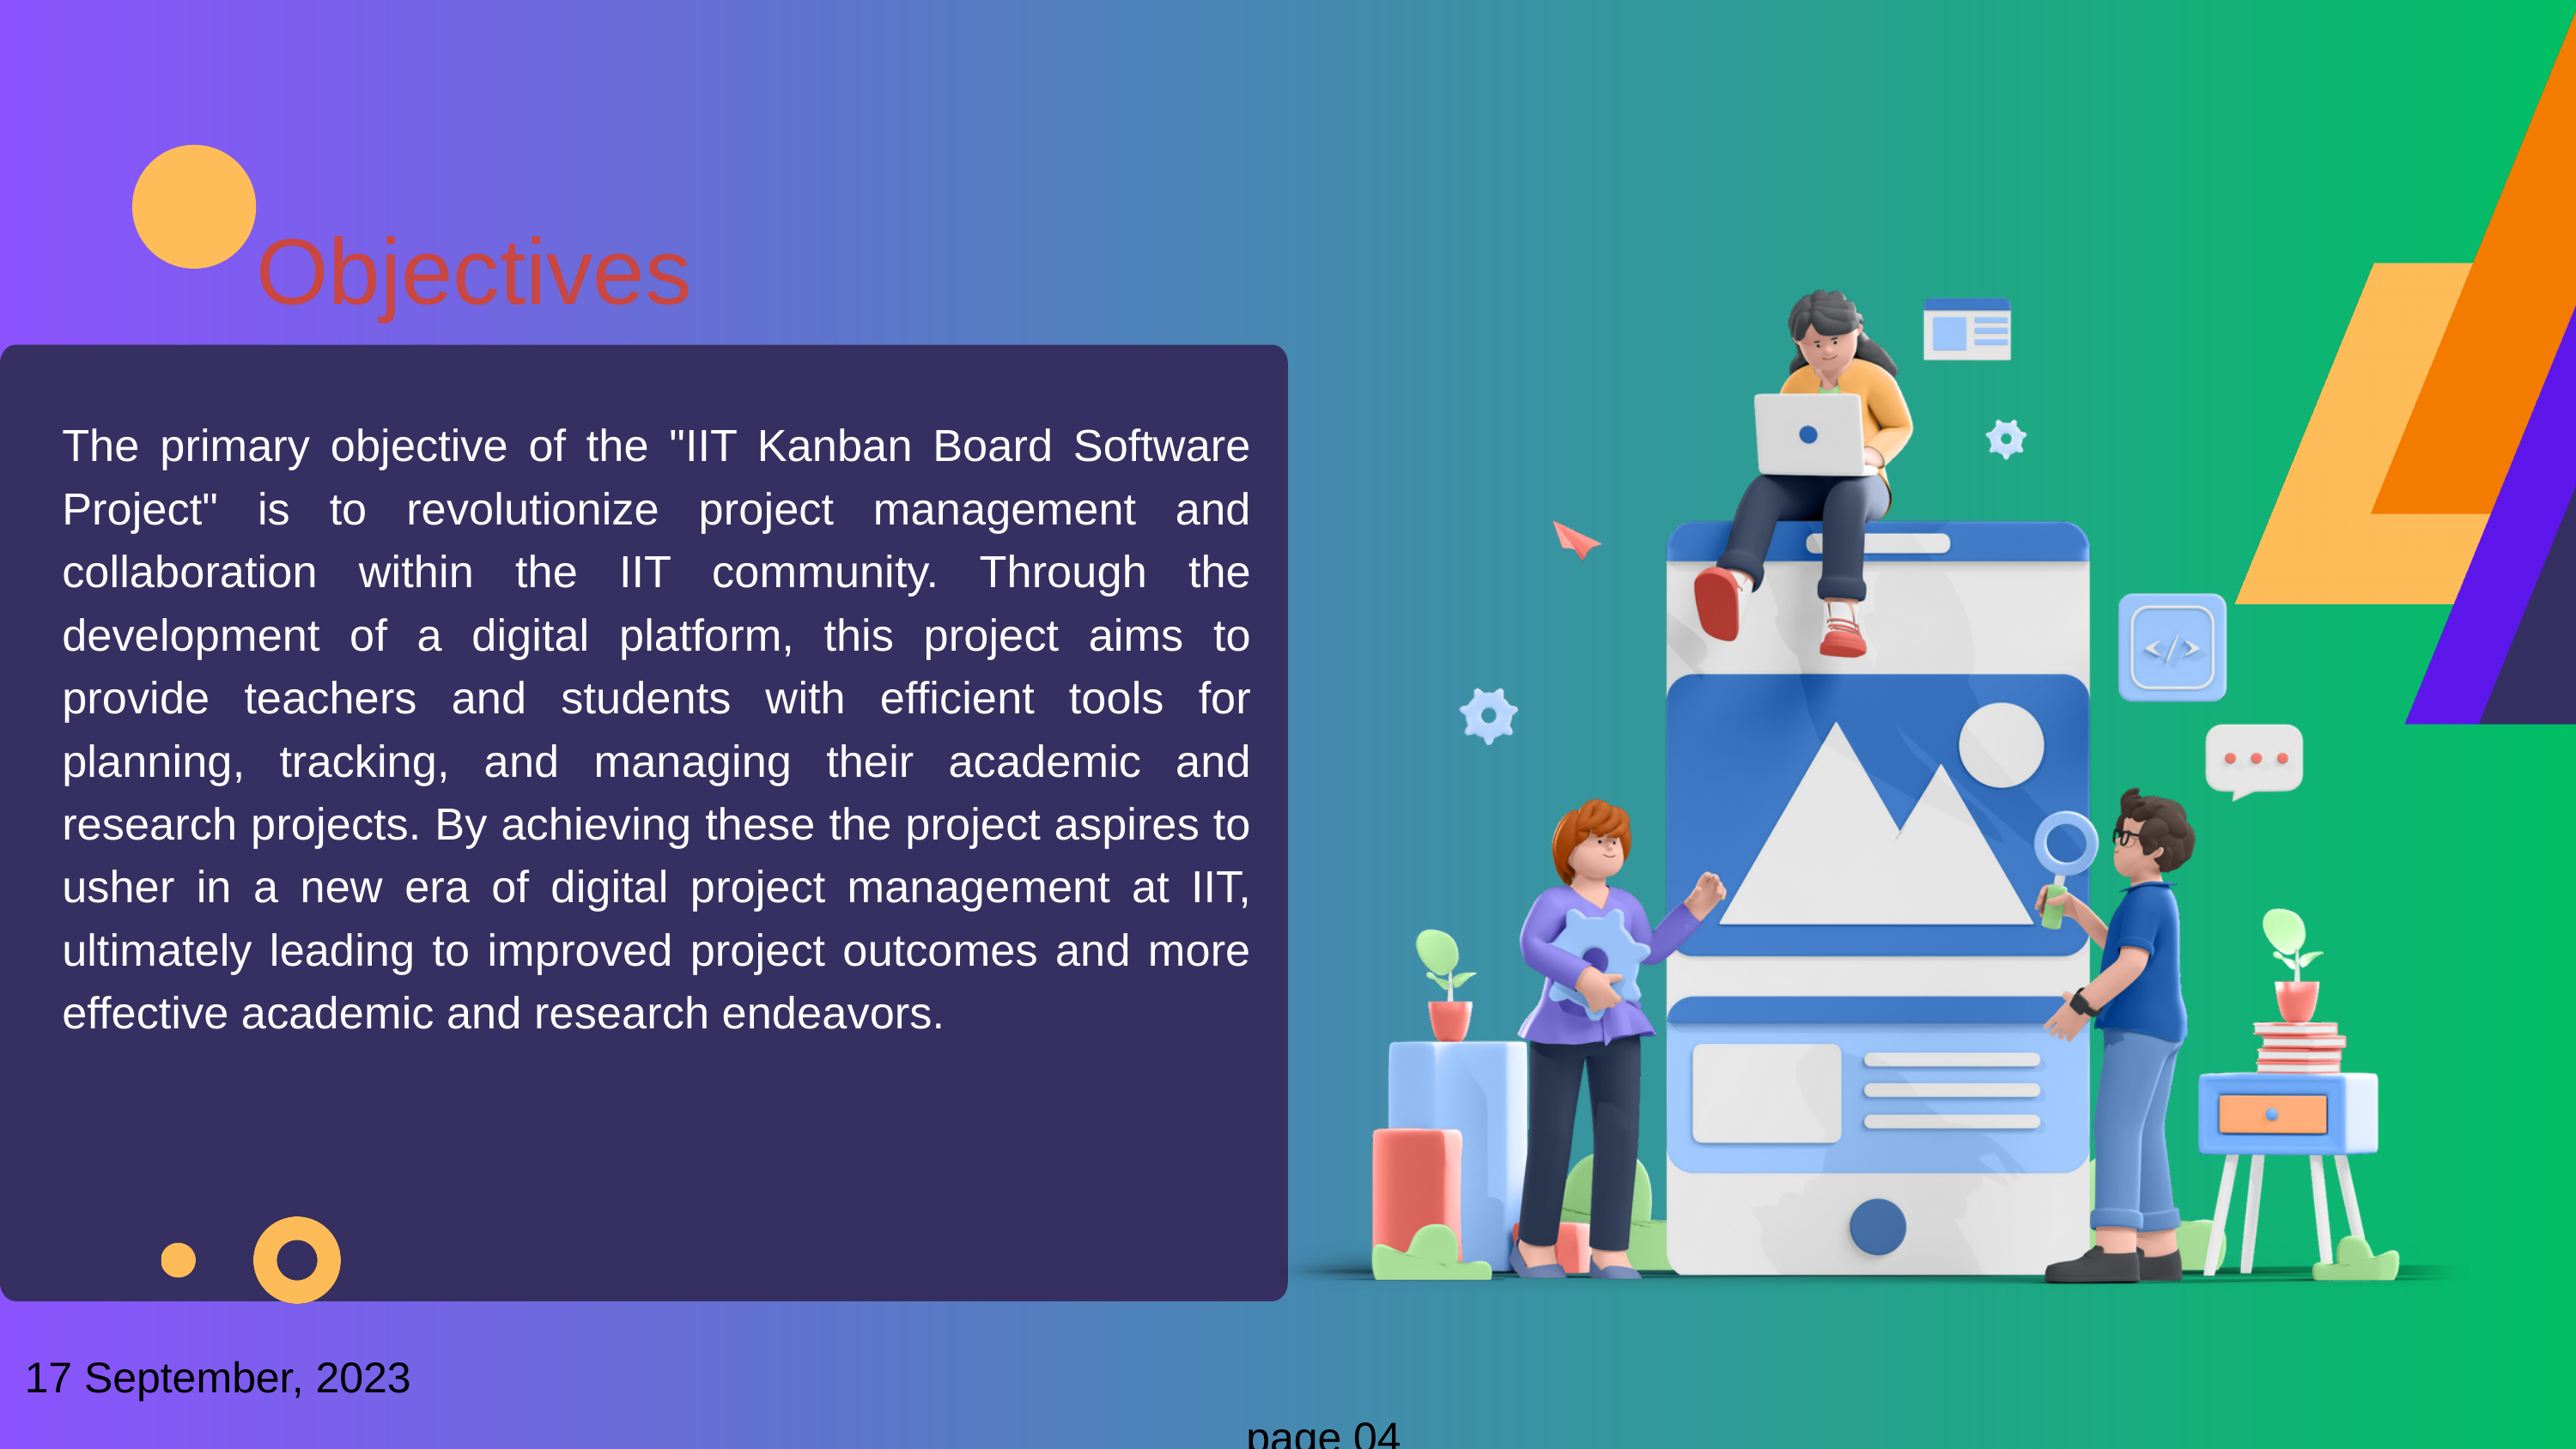

Objectives

The primary objective of the "IIT Kanban Board Software Project" is to revolutionize project management and collaboration within the IIT community. Through the development of a digital platform, this project aims to provide teachers and students with efficient tools for planning, tracking, and managing their academic and research projects. By achieving these the project aspires to usher in a new era of digital project management at IIT, ultimately leading to improved project outcomes and more effective academic and research endeavors.

17 September, 2023                                                                                                                                                                                         page 04